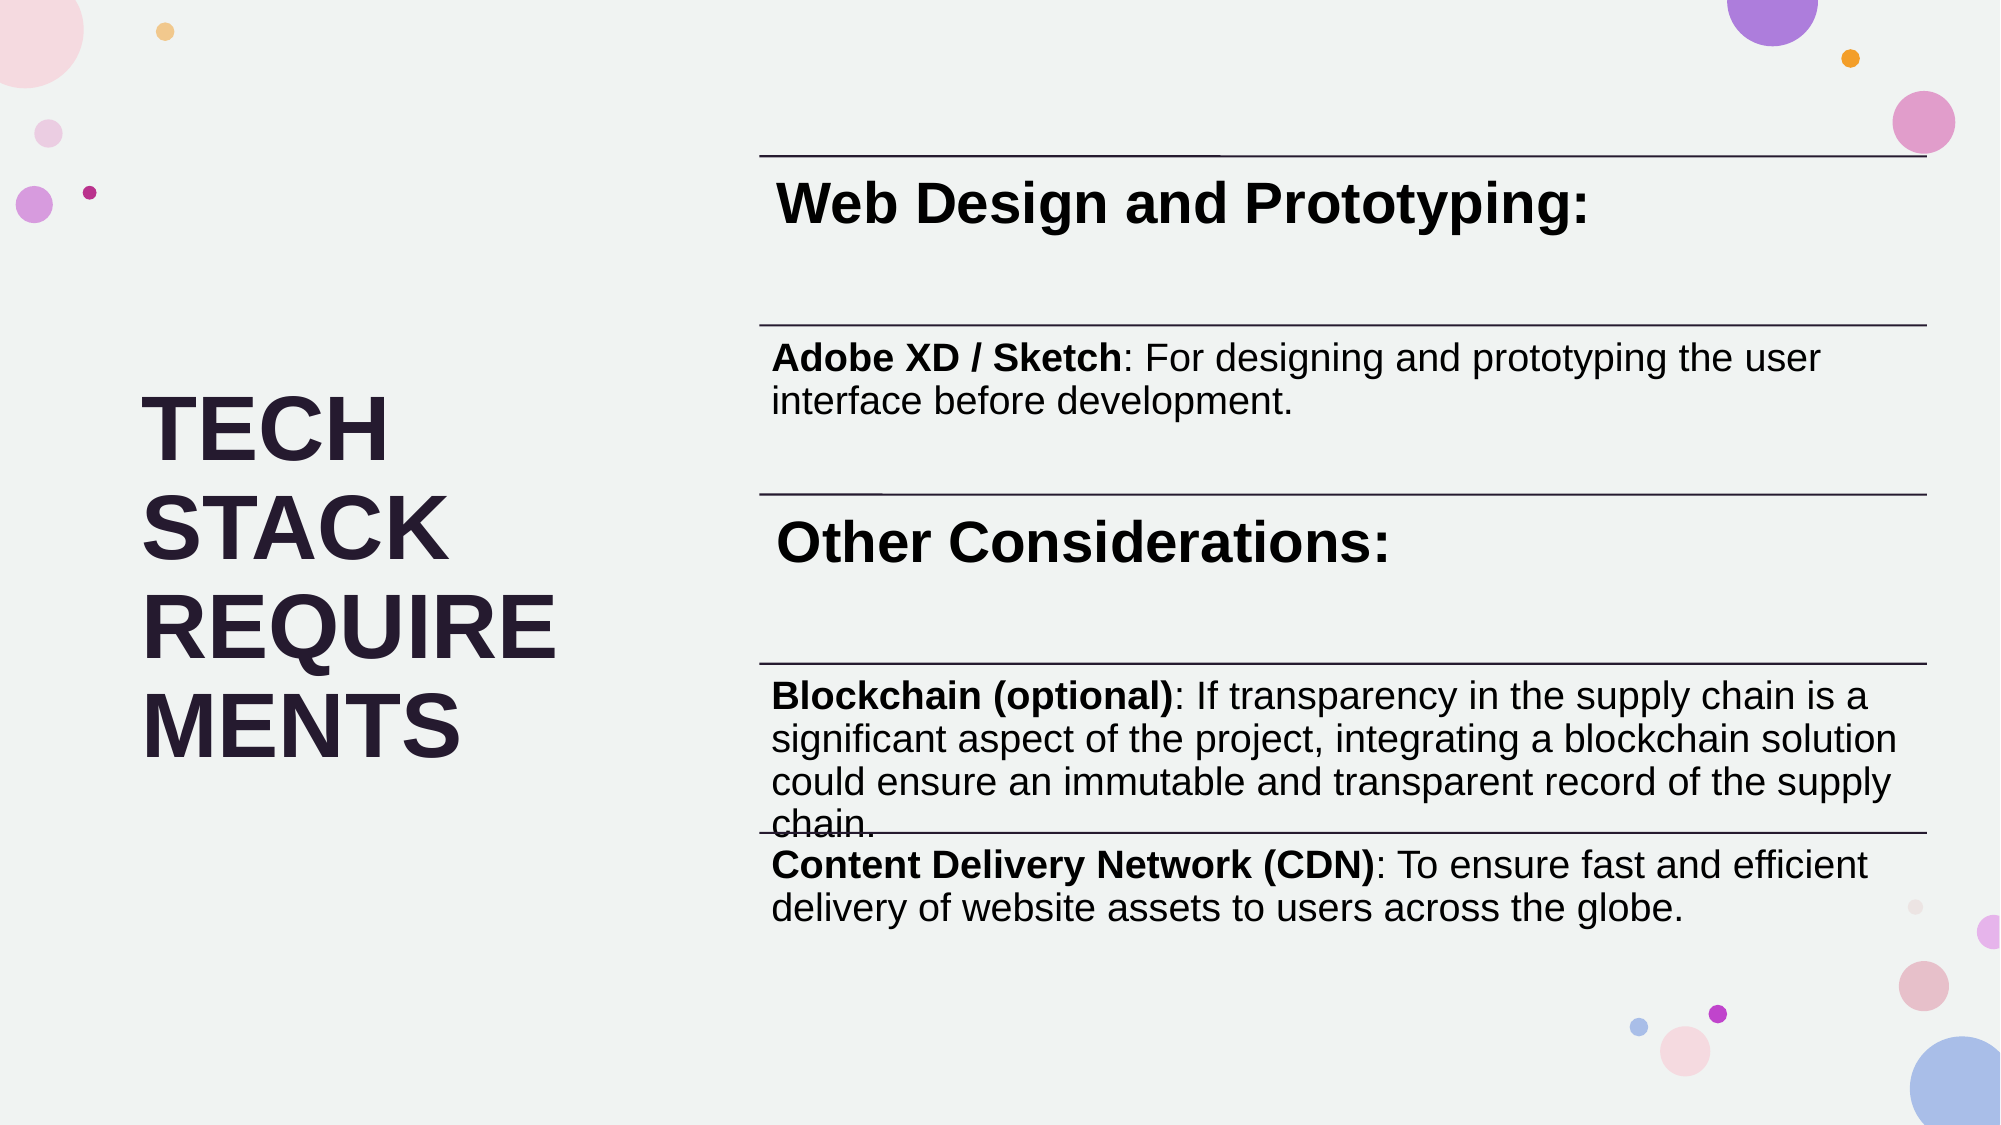

TECH STACK REQUIREMENTS
Web Design and Prototyping:
Adobe XD / Sketch: For designing and prototyping the user interface before development.
Other Considerations:
Blockchain (optional): If transparency in the supply chain is a significant aspect of the project, integrating a blockchain solution could ensure an immutable and transparent record of the supply chain.
Content Delivery Network (CDN): To ensure fast and efficient delivery of website assets to users across the globe.